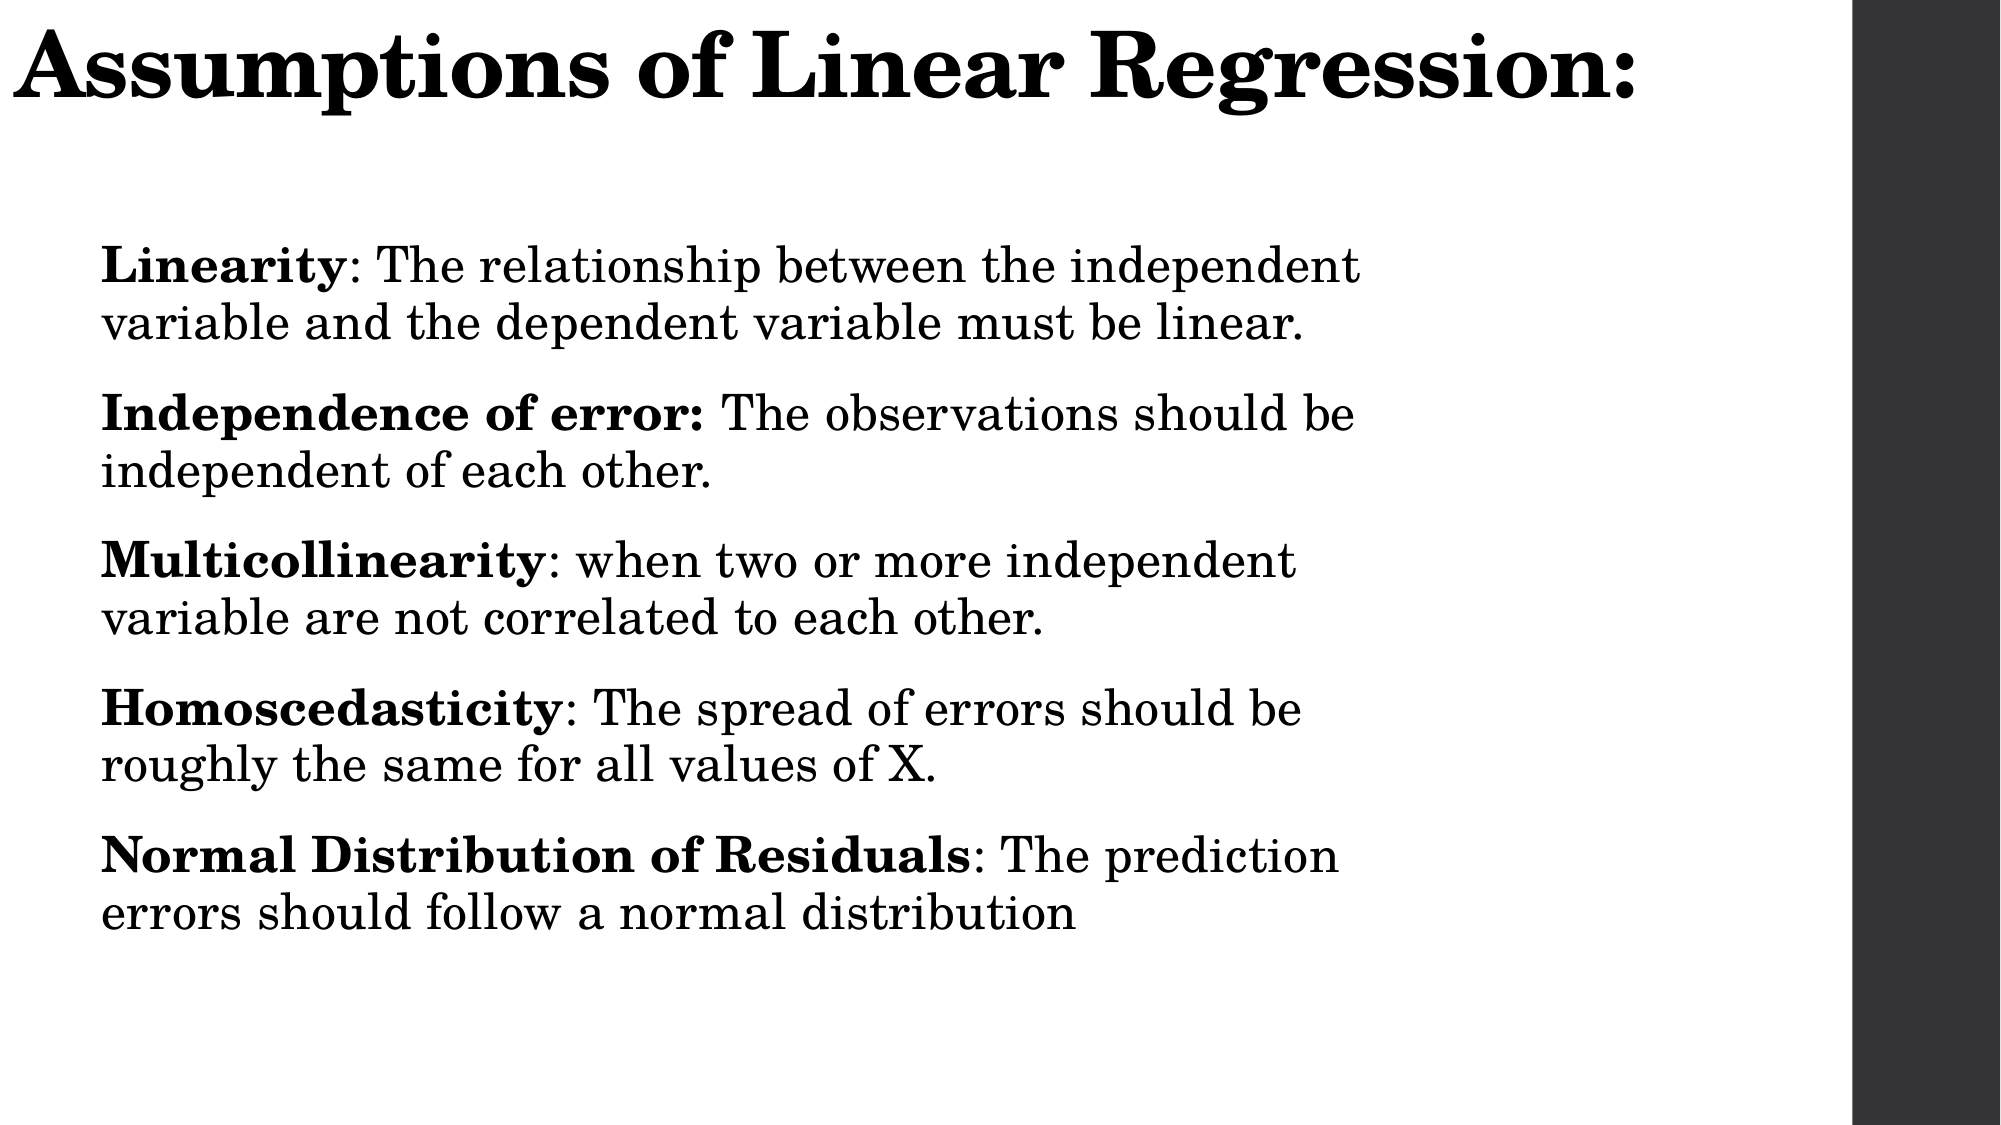

# Assumptions of Linear Regression:
Linearity: The relationship between the independent variable and the dependent variable must be linear.
Independence of error: The observations should be independent of each other.
Multicollinearity: when two or more independent variable are not correlated to each other.
Homoscedasticity: The spread of errors should be roughly the same for all values of X.
Normal Distribution of Residuals: The prediction errors should follow a normal distribution